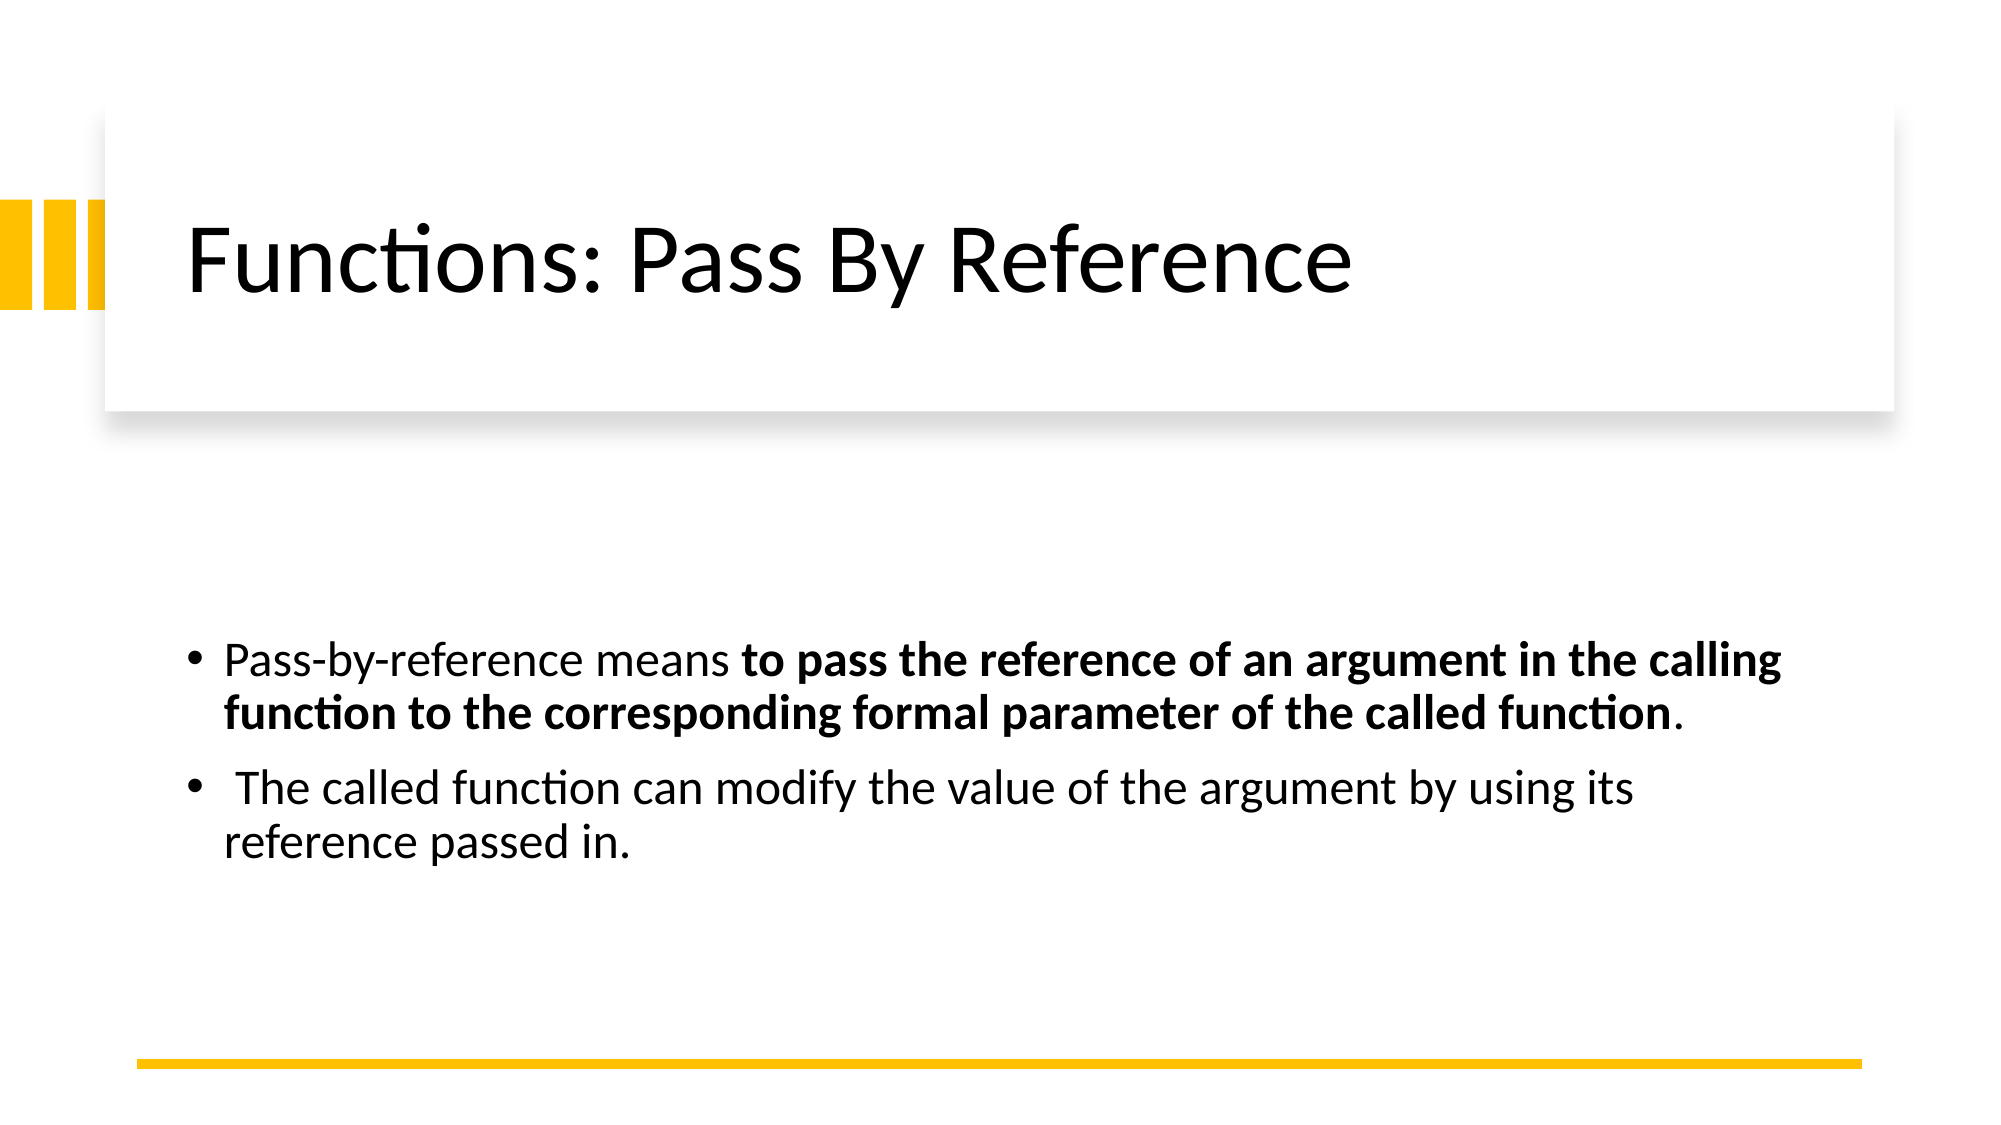

# Functions: Pass By Reference

Pass-by-reference means to pass the reference of an argument in the calling function to the corresponding formal parameter of the called function.
 The called function can modify the value of the argument by using its reference passed in.